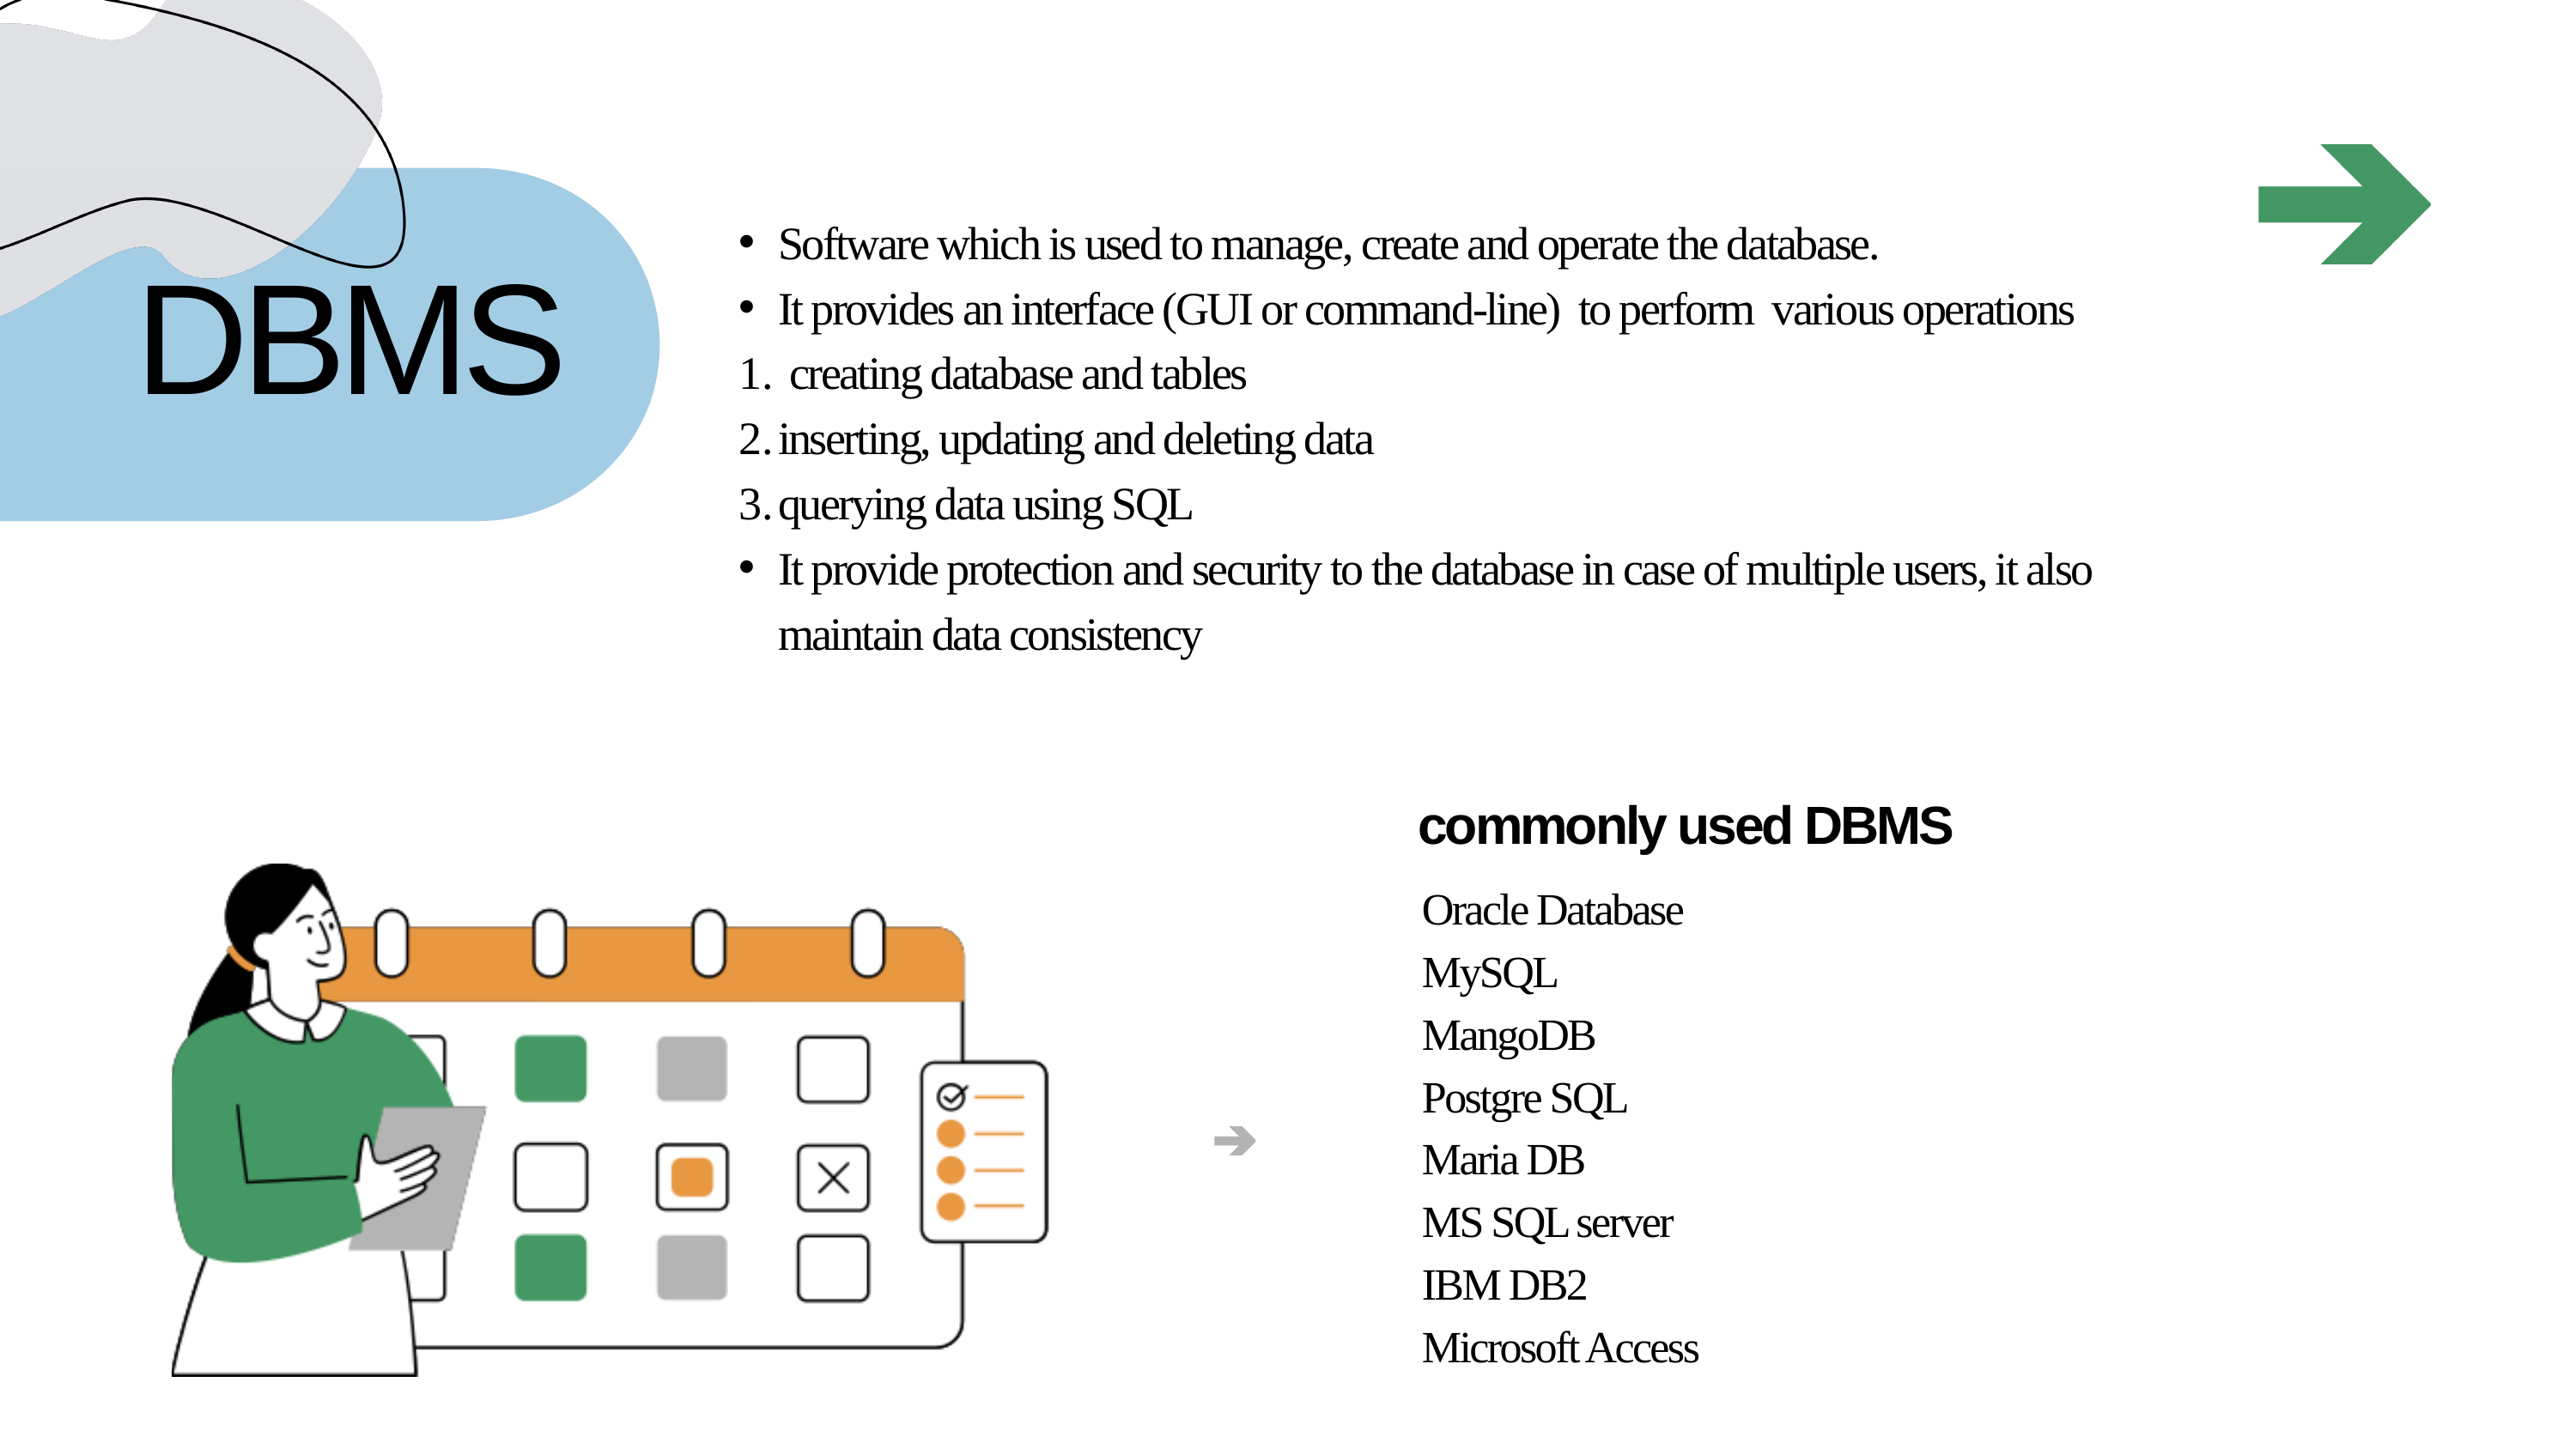

Software which is used to manage, create and operate the database.
It provides an interface (GUI or command-line)  to perform  various operations
 creating database and tables
inserting, updating and deleting data
querying data using SQL
It provide protection and security to the database in case of multiple users, it also maintain data consistency
DBMS
commonly used DBMS

Oracle Database
MySQL
MangoDB
Postgre SQL
Maria DB
MS SQL server
IBM DB2
Microsoft Access